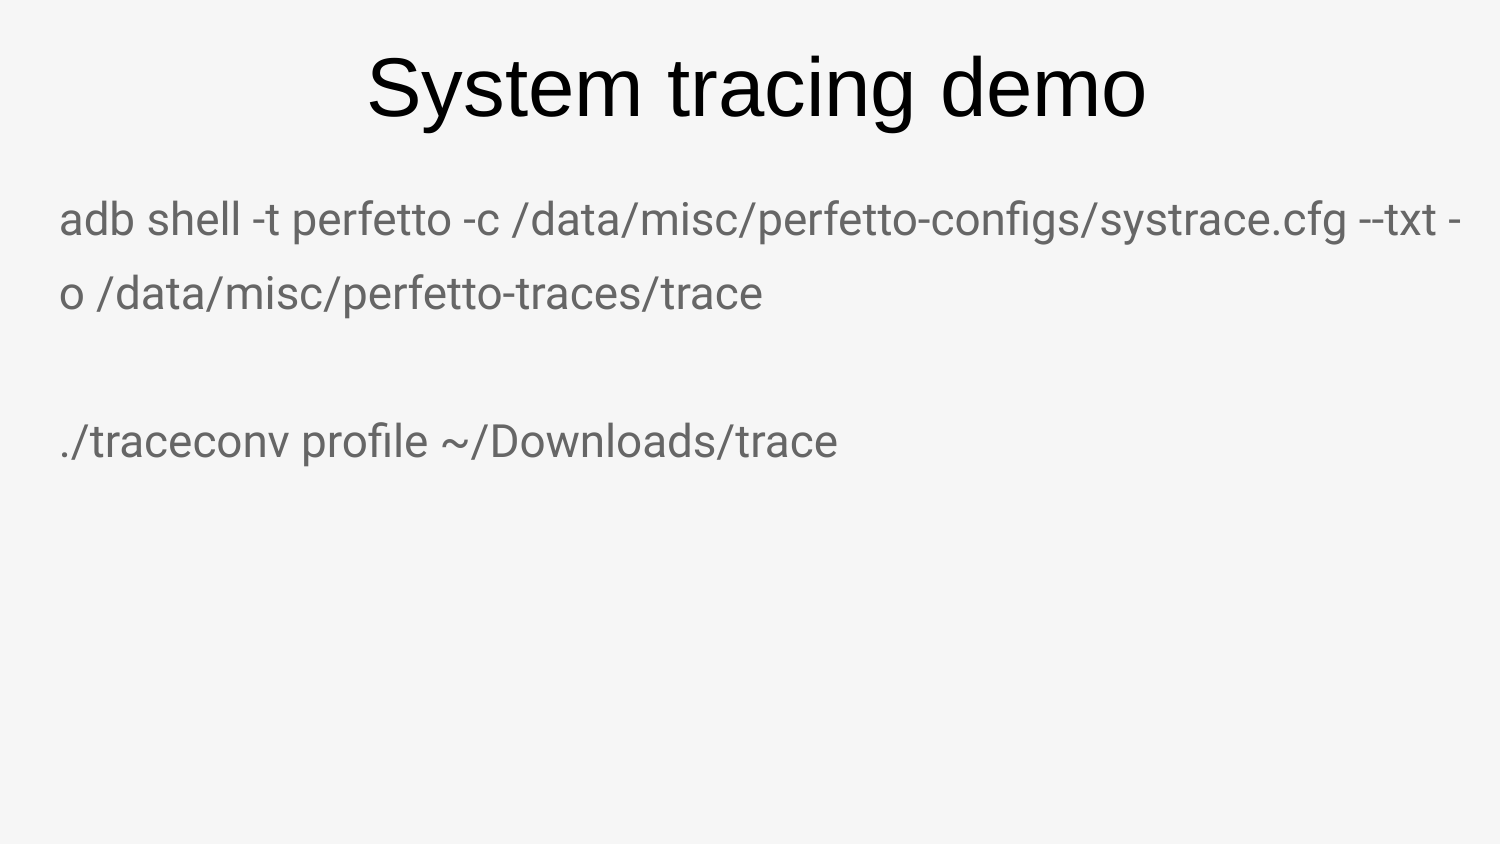

System tracing demo
adb shell -t perfetto -c /data/misc/perfetto-configs/systrace.cfg --txt -o /data/misc/perfetto-traces/trace

./traceconv profile ~/Downloads/trace